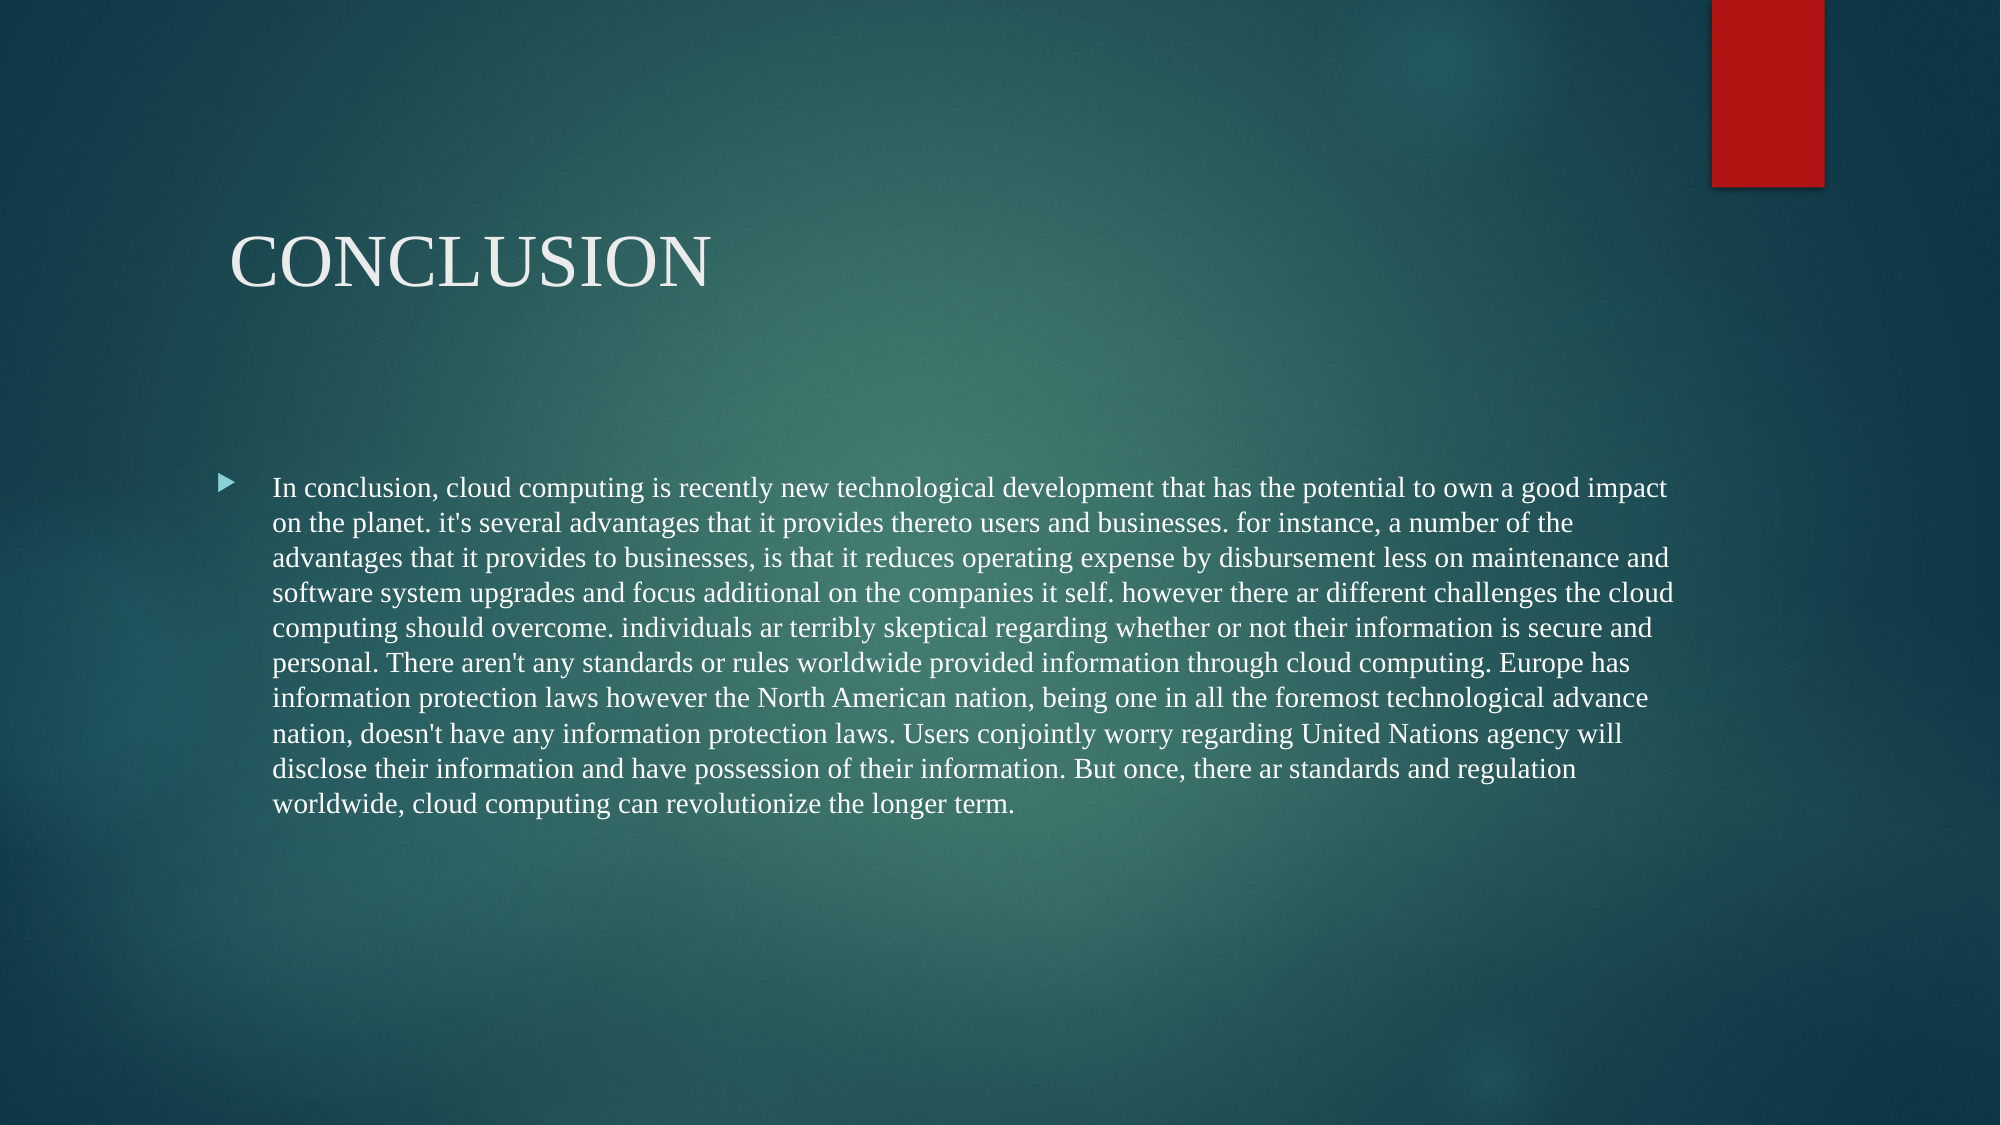

# CONCLUSION

In conclusion, cloud computing is recently new technological development that has the potential to own a good impact on the planet. it's several advantages that it provides thereto users and businesses. for instance, a number of the advantages that it provides to businesses, is that it reduces operating expense by disbursement less on maintenance and software system upgrades and focus additional on the companies it self. however there ar different challenges the cloud computing should overcome. individuals ar terribly skeptical regarding whether or not their information is secure and personal. There aren't any standards or rules worldwide provided information through cloud computing. Europe has information protection laws however the North American nation, being one in all the foremost technological advance nation, doesn't have any information protection laws. Users conjointly worry regarding United Nations agency will disclose their information and have possession of their information. But once, there ar standards and regulation worldwide, cloud computing can revolutionize the longer term.